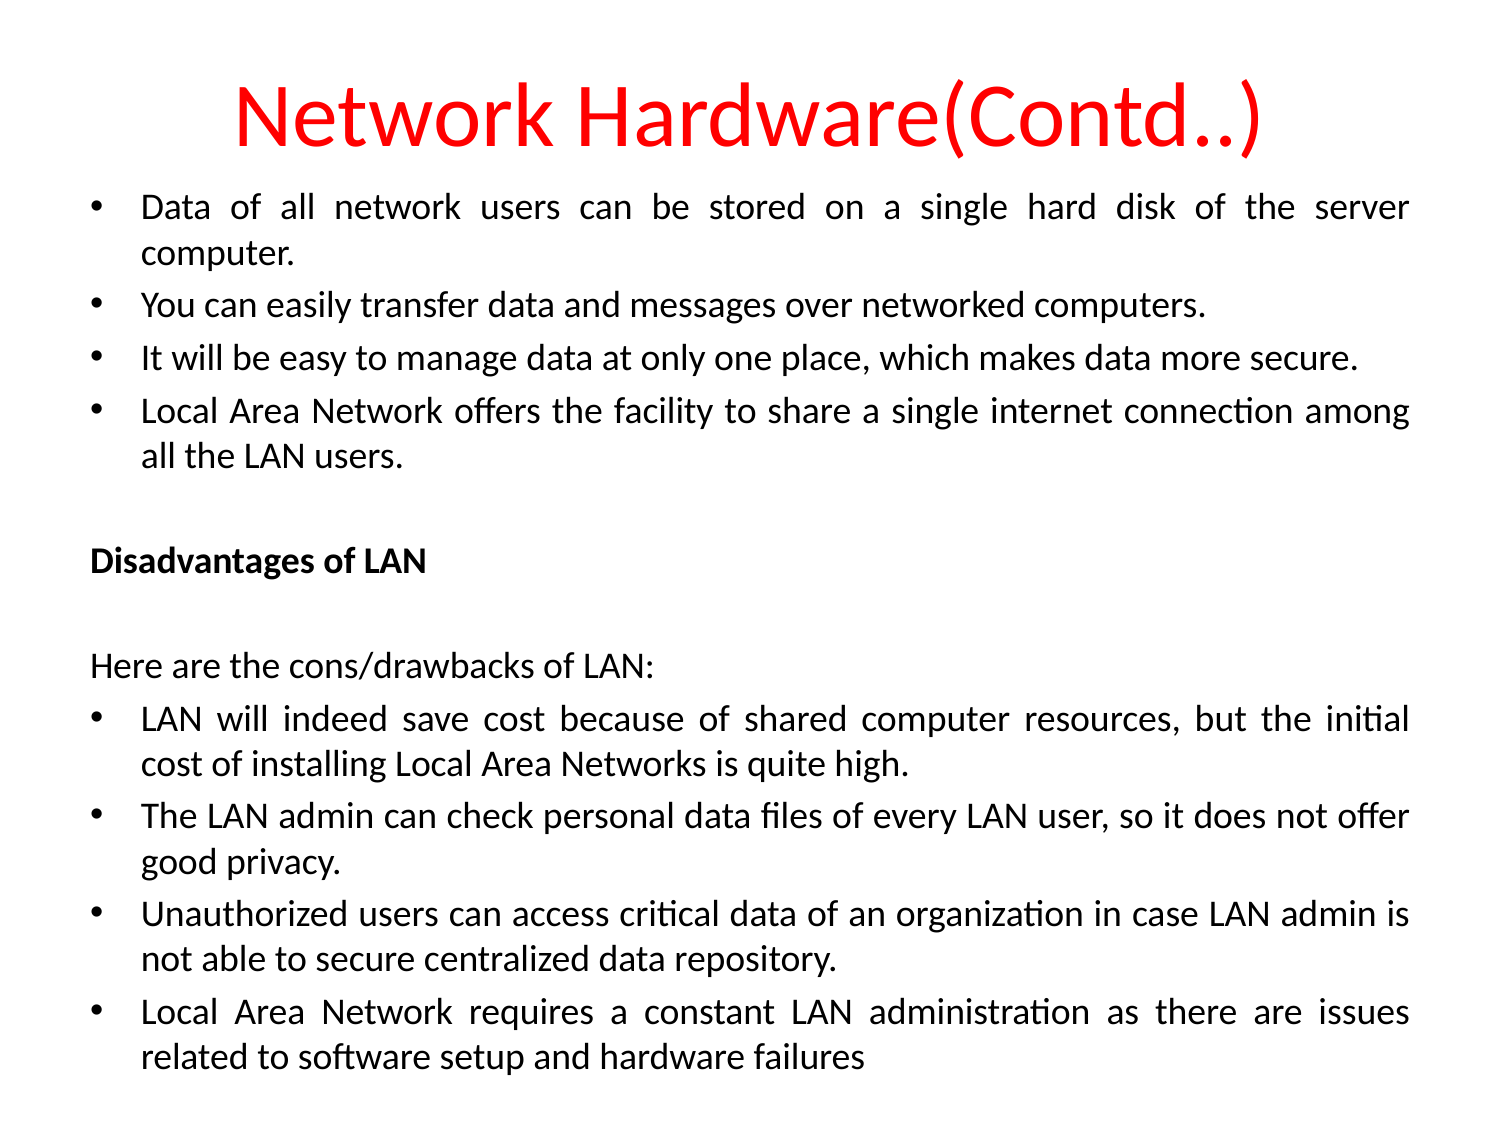

# Network Hardware(Contd..)
Data of all network users can be stored on a single hard disk of the server computer.
You can easily transfer data and messages over networked computers.
It will be easy to manage data at only one place, which makes data more secure.
Local Area Network offers the facility to share a single internet connection among all the LAN users.

Disadvantages of LAN

Here are the cons/drawbacks of LAN:
LAN will indeed save cost because of shared computer resources, but the initial cost of installing Local Area Networks is quite high.
The LAN admin can check personal data files of every LAN user, so it does not offer good privacy.
Unauthorized users can access critical data of an organization in case LAN admin is not able to secure centralized data repository.
Local Area Network requires a constant LAN administration as there are issues related to software setup and hardware failures